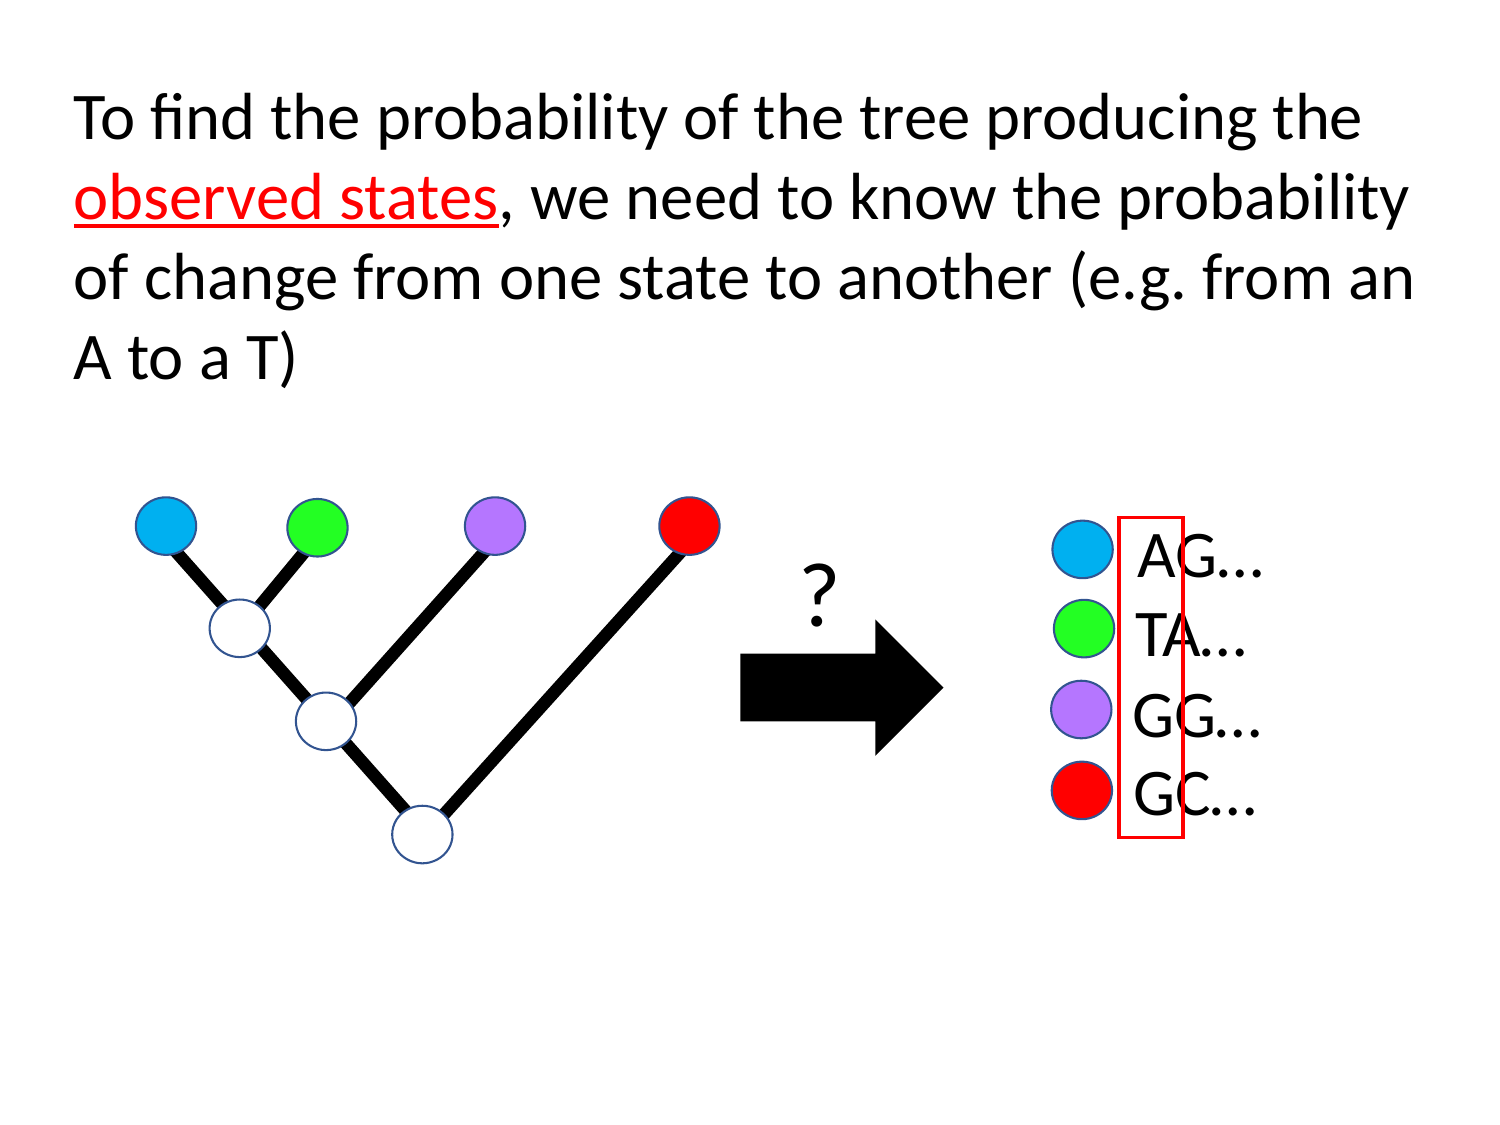

To find the probability of the tree producing the observed states, we need to know the probability of change from one state to another (e.g. from an A to a T)

AG…

?
TA…

GG…

GC…